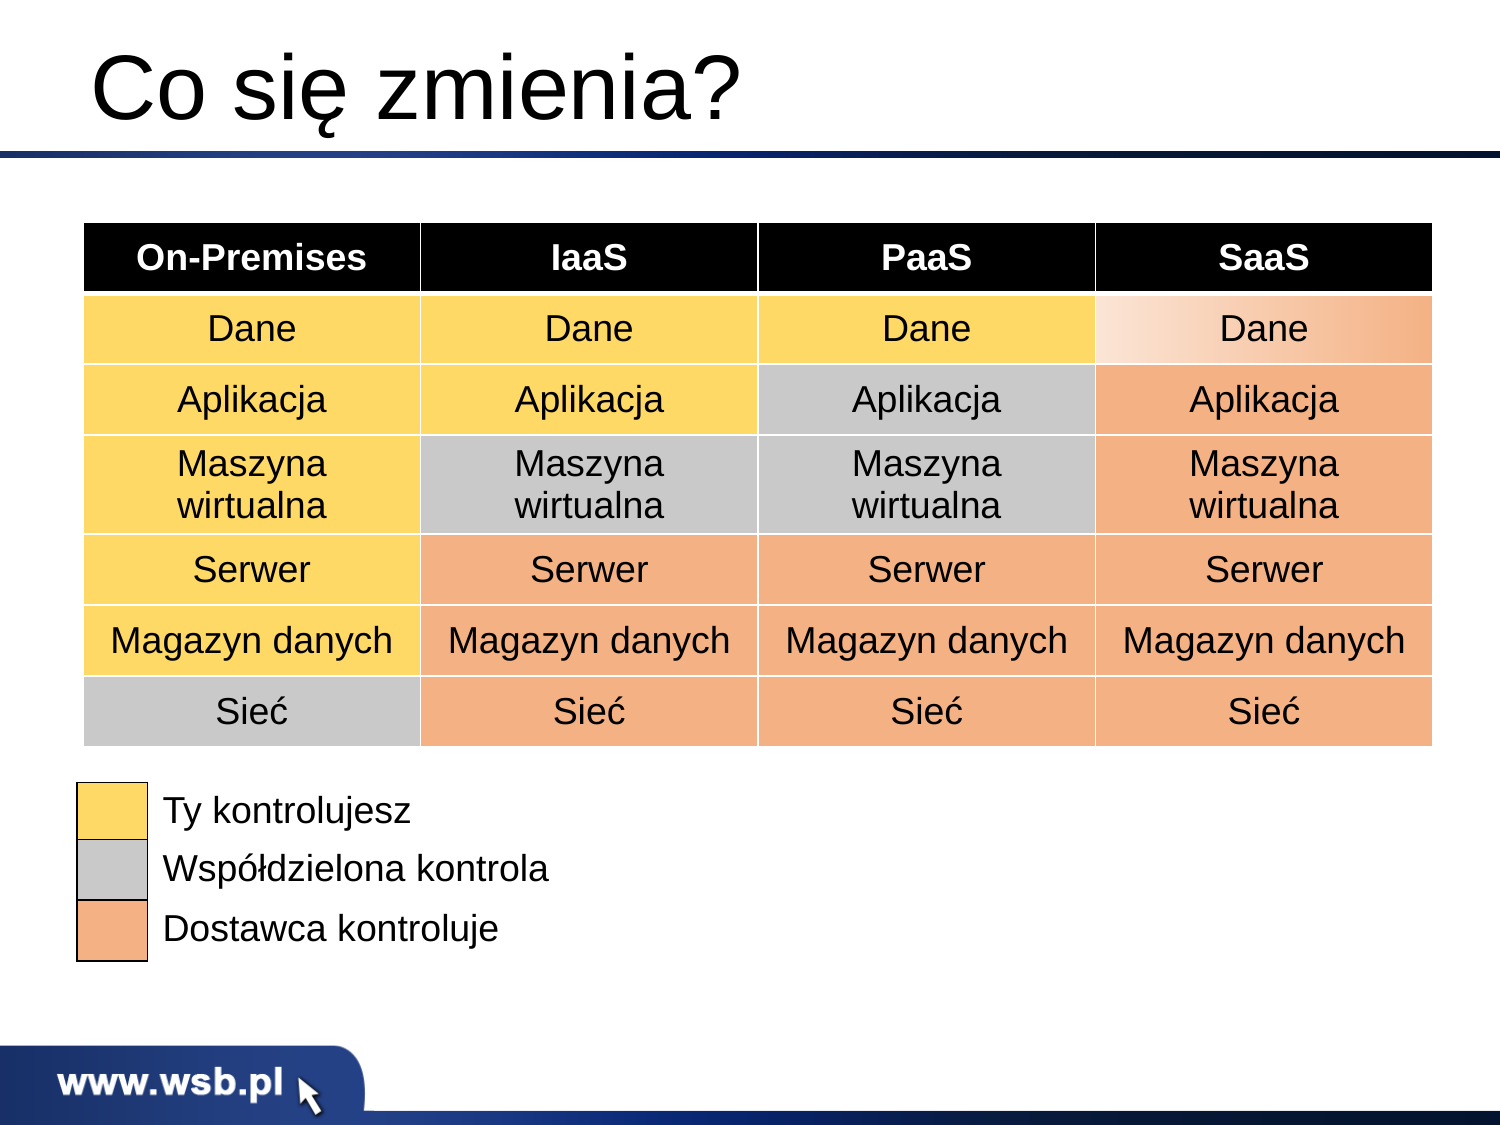

# Co się zmienia?
| On-Premises | IaaS | PaaS | SaaS |
| --- | --- | --- | --- |
| Dane | Dane | Dane | Dane |
| Aplikacja | Aplikacja | Aplikacja | Aplikacja |
| Maszyna wirtualna | Maszyna wirtualna | Maszyna wirtualna | Maszyna wirtualna |
| Serwer | Serwer | Serwer | Serwer |
| Magazyn danych | Magazyn danych | Magazyn danych | Magazyn danych |
| Sieć | Sieć | Sieć | Sieć |
|  | Ty kontrolujesz |
| --- | --- |
|  | Współdzielona kontrola |
|  | Dostawca kontroluje |